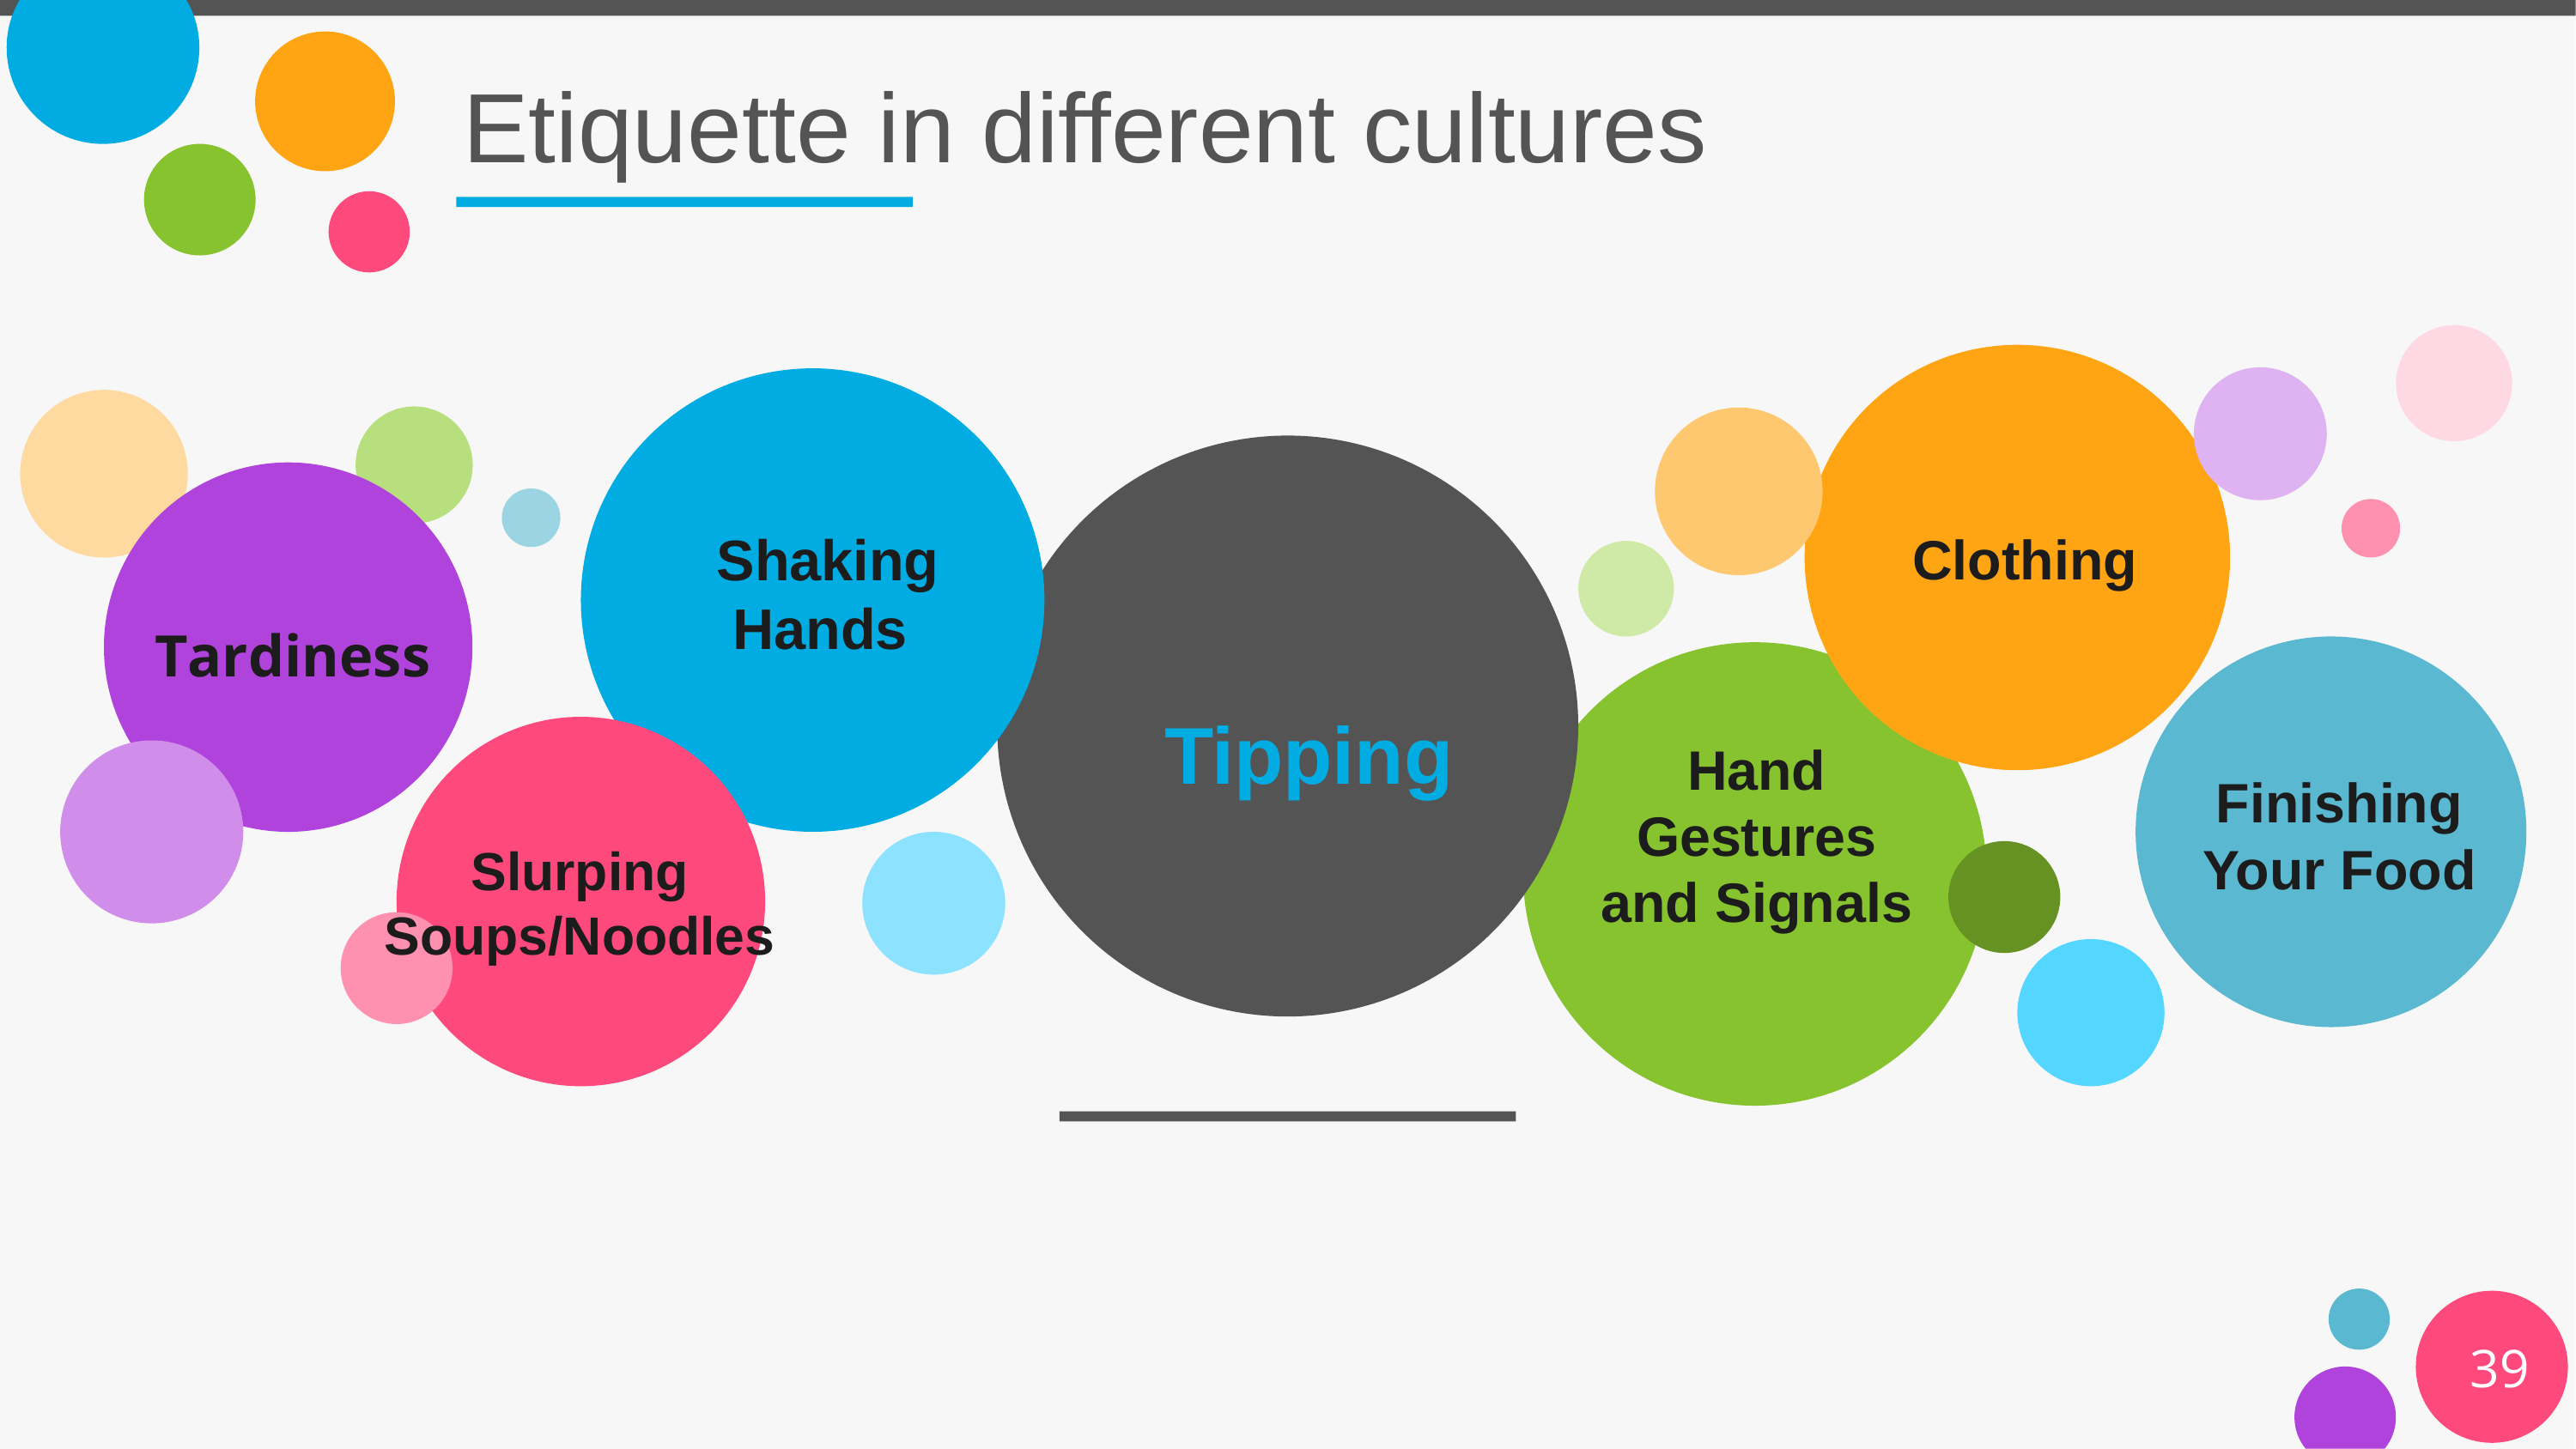

# Etiquette in different cultures

Clothing
 Shaking Hands
Tardiness
Tipping
Finishing Your Food
Hand Gestures and Signals
Slurping Soups/Noodles
39